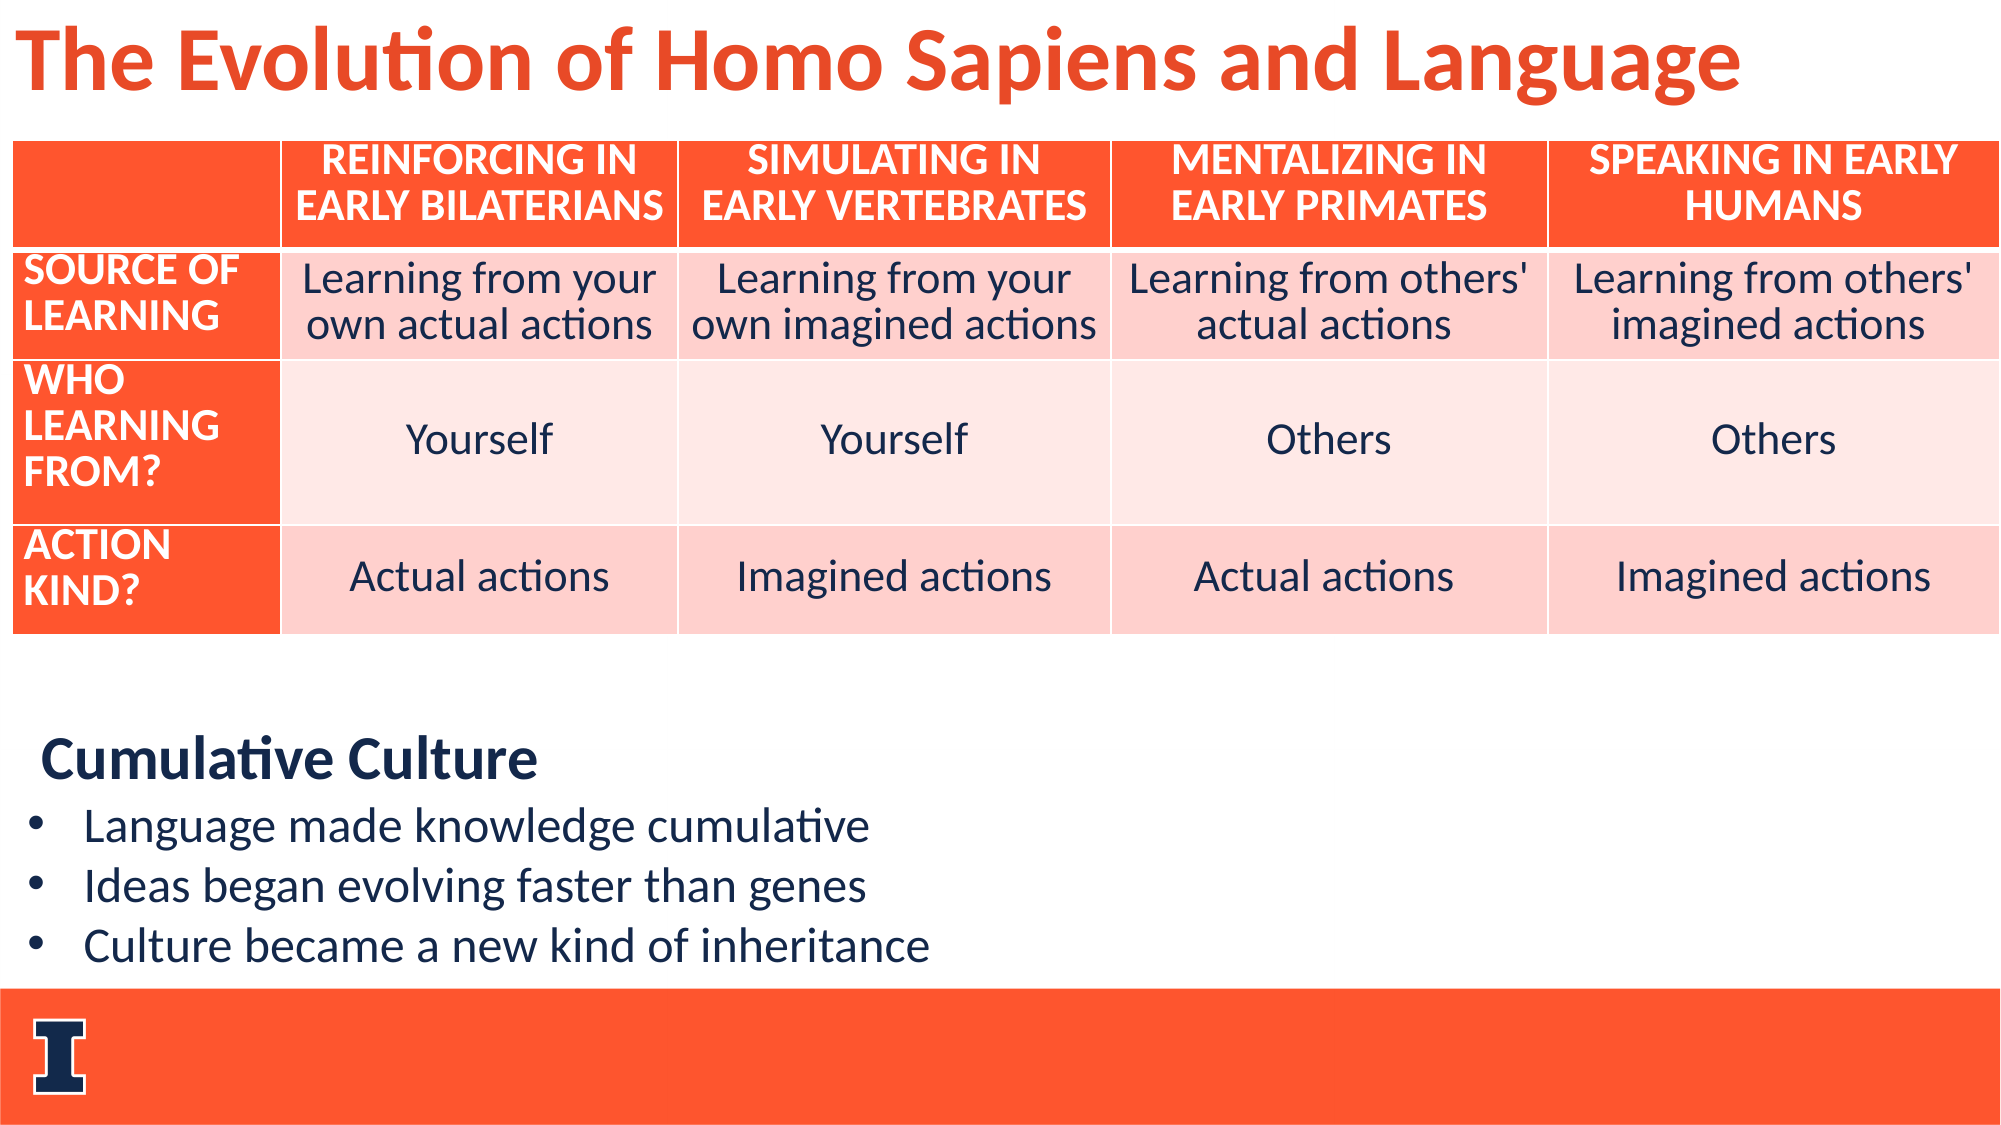

The Evolution of Homo Sapiens and Language
|  | REINFORCING IN EARLY BILATERIANS | SIMULATING IN EARLY VERTEBRATES | MENTALIZING IN EARLY PRIMATES | SPEAKING IN EARLY HUMANS |
| --- | --- | --- | --- | --- |
| SOURCE OF LEARNING | Learning from your own actual actions | Learning from your own imagined actions | Learning from others' actual actions | Learning from others' imagined actions |
| WHO LEARNING FROM? | Yourself | Yourself | Others | Others |
| ACTION KIND? | Actual actions | Imagined actions | Actual actions | Imagined actions |
 Cumulative Culture
Language made knowledge cumulative
Ideas began evolving faster than genes
Culture became a new kind of inheritance